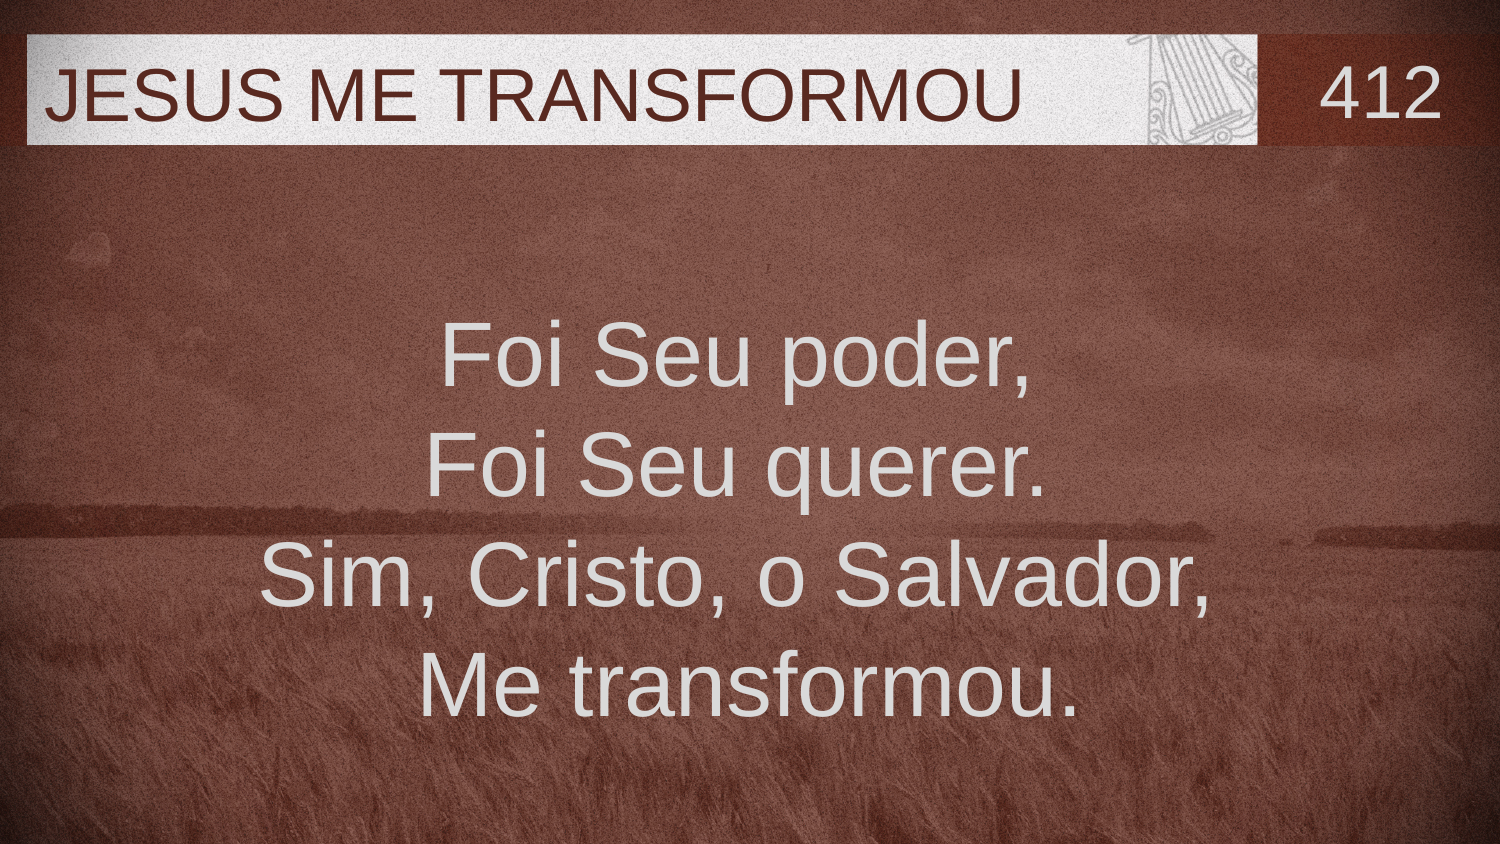

# JESUS ME TRANSFORMOU
412
Foi Seu poder,
Foi Seu querer.
Sim, Cristo, o Salvador,
Me transformou.